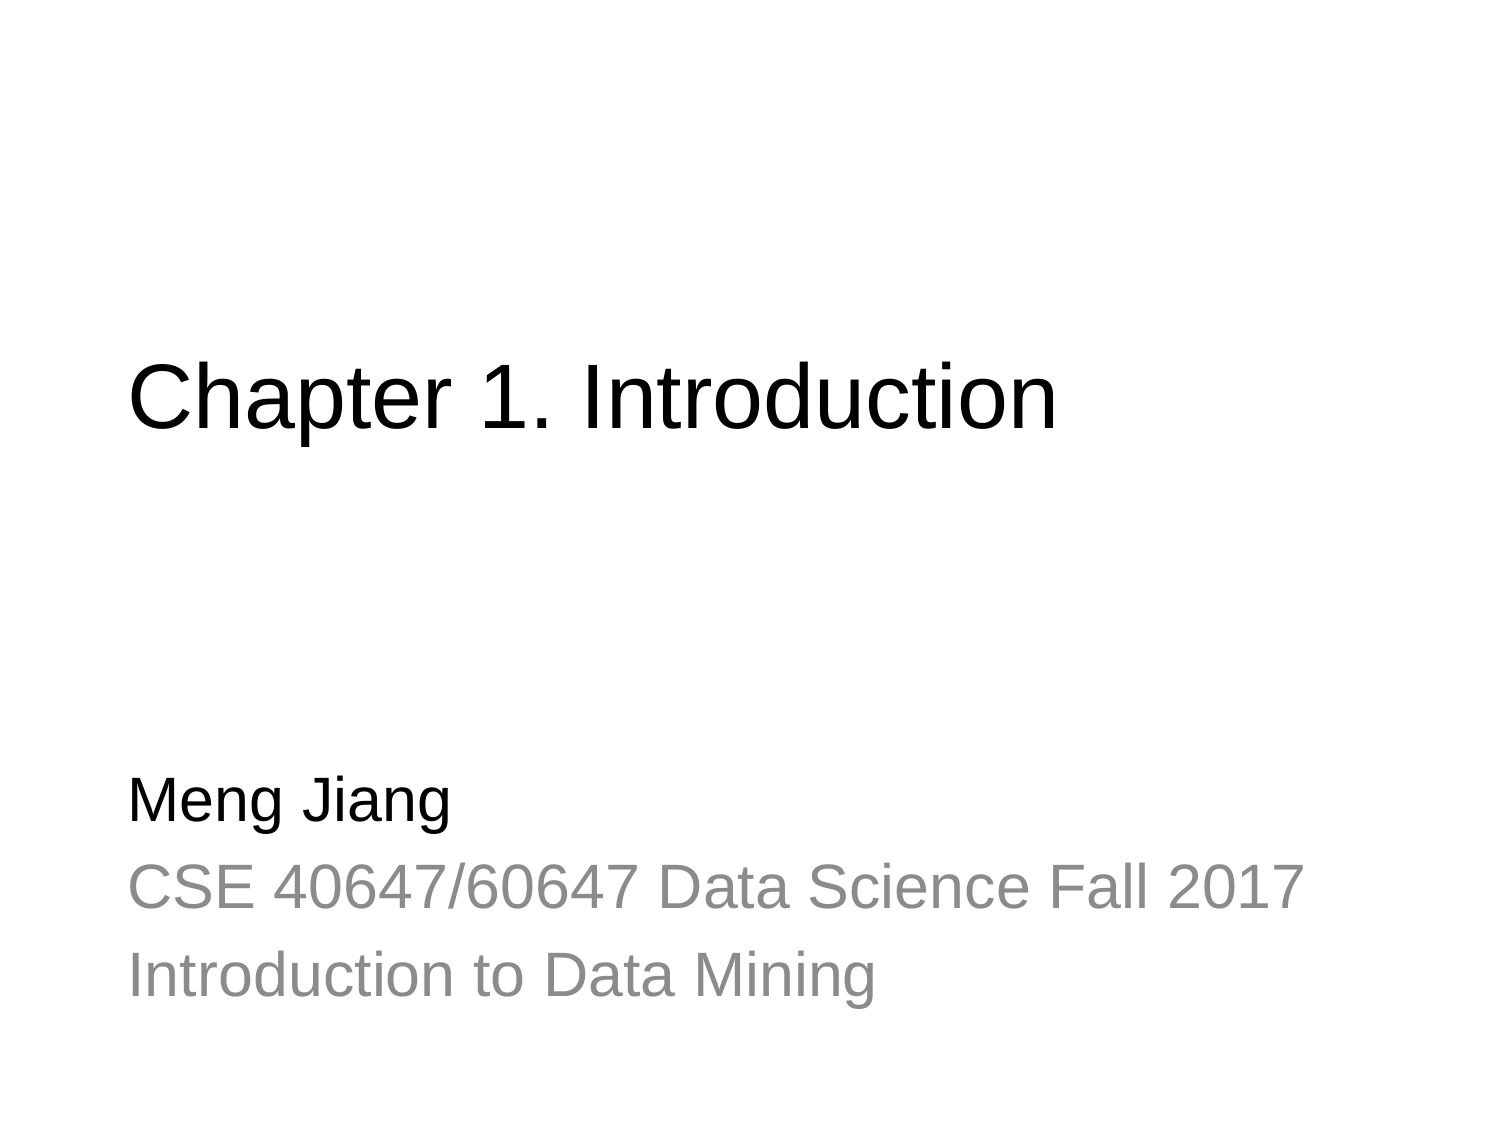

# Chapter 1. Introduction
Meng Jiang
CSE 40647/60647 Data Science Fall 2017
Introduction to Data Mining